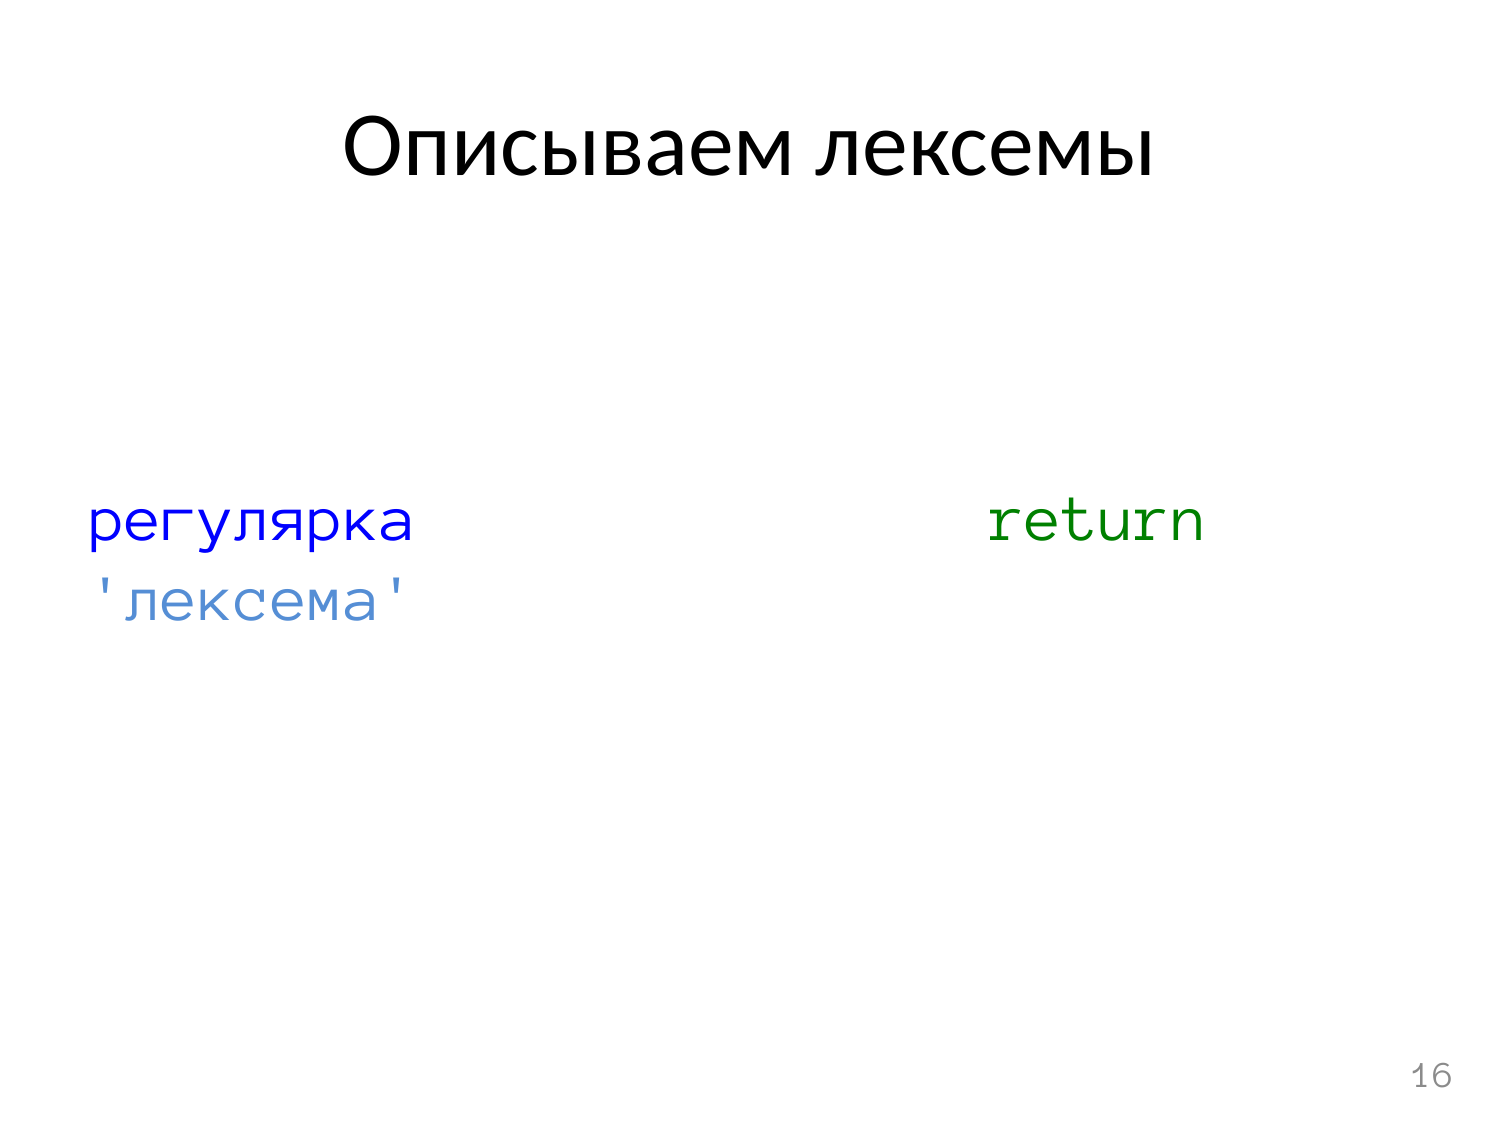

# Описываем лексемы
регулярка				return 'лексема'

16